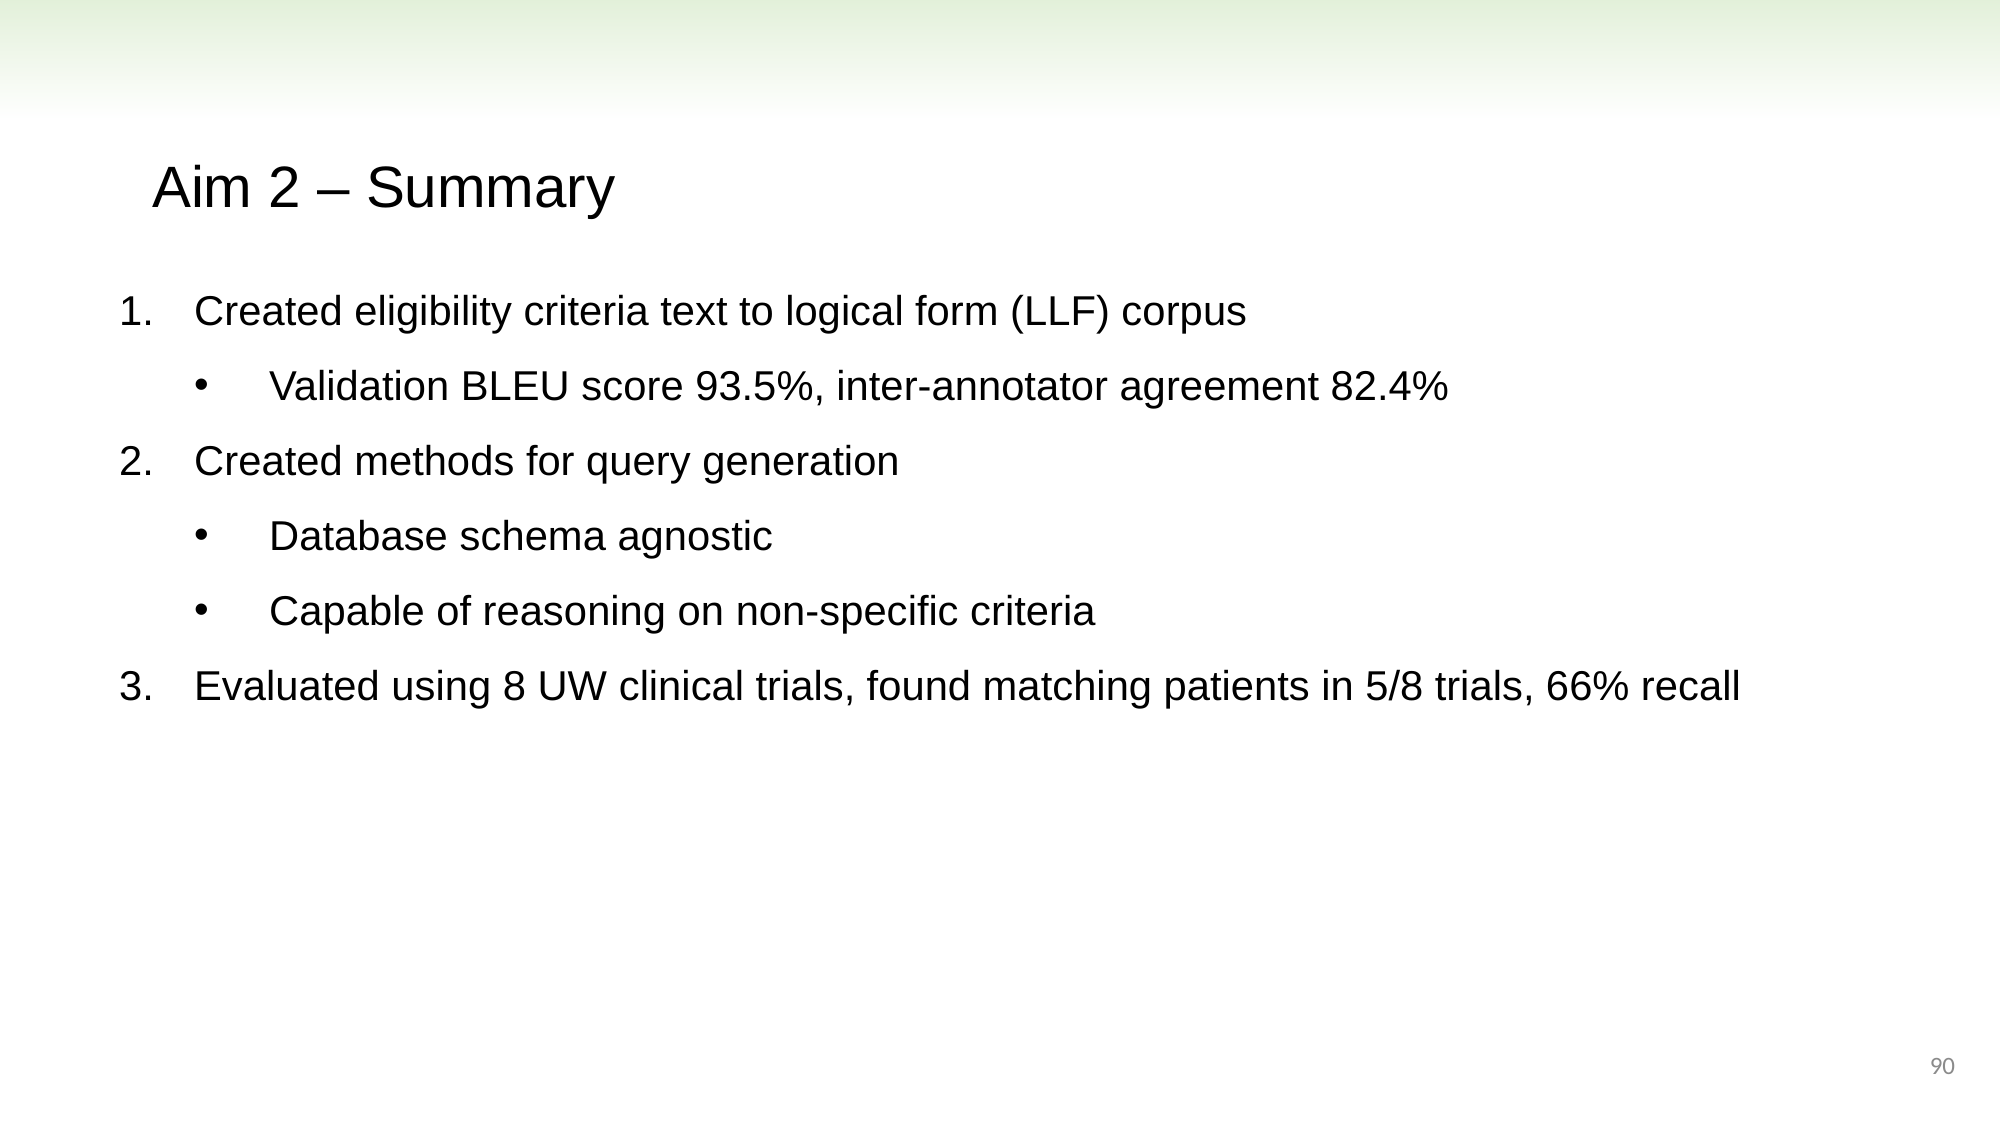

Aim 2 – Summary
Created eligibility criteria text to logical form (LLF) corpus
Validation BLEU score 93.5%, inter-annotator agreement 82.4%
Created methods for query generation
Database schema agnostic
Capable of reasoning on non-specific criteria
Evaluated using 8 UW clinical trials, found matching patients in 5/8 trials, 66% recall
90